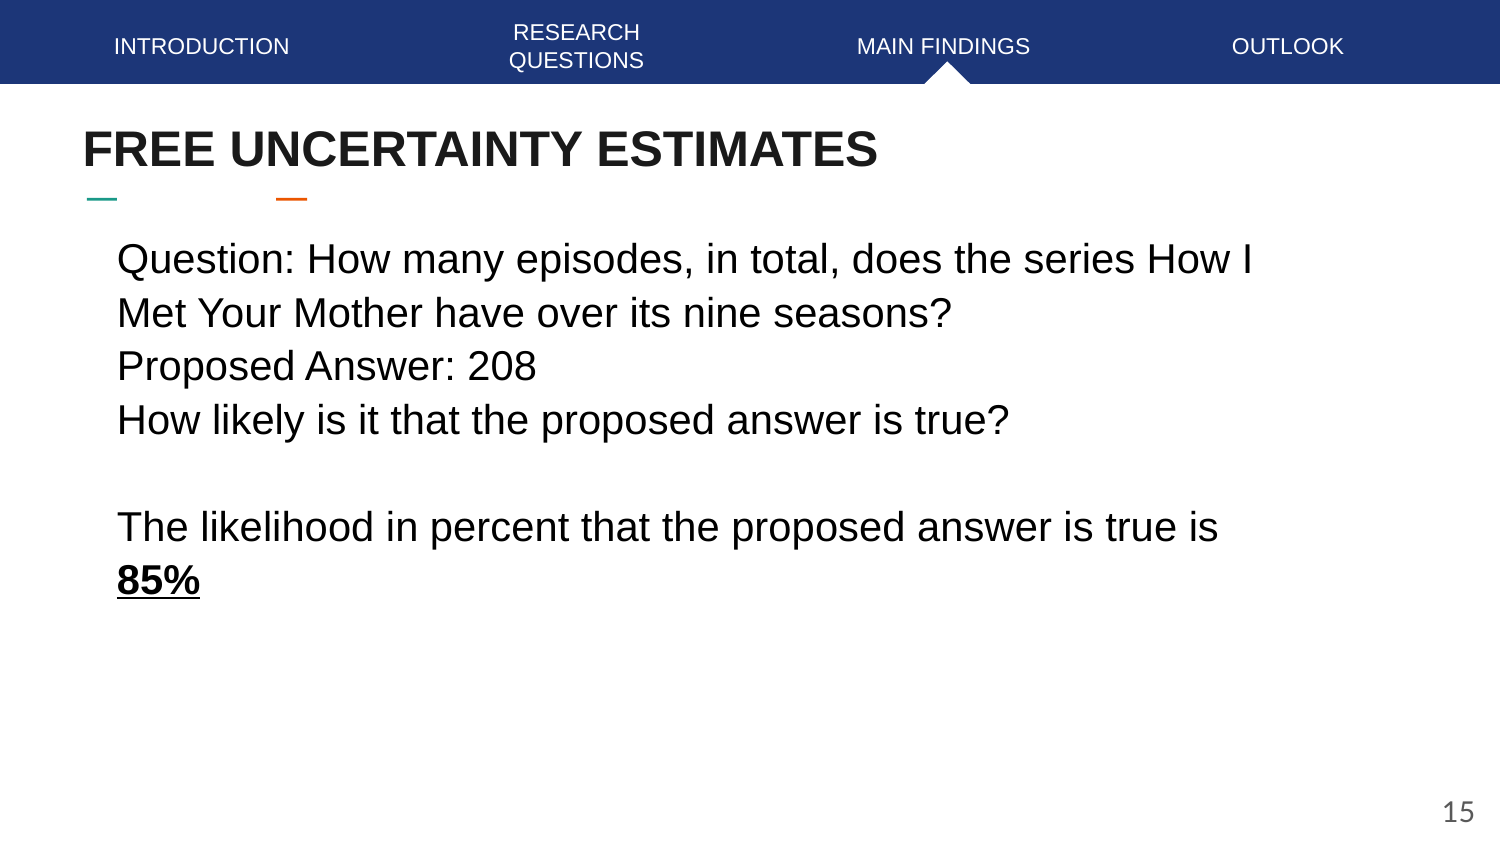

INTRODUCTION
RESEARCH QUESTIONS
MAIN FINDINGS
OUTLOOK

FREE UNCERTAINTY ESTIMATES

Question: How many episodes, in total, does the series How I Met Your Mother have over its nine seasons?
Proposed Answer: 208
How likely is it that the proposed answer is true?

The likelihood in percent that the proposed answer is true is 85%
15